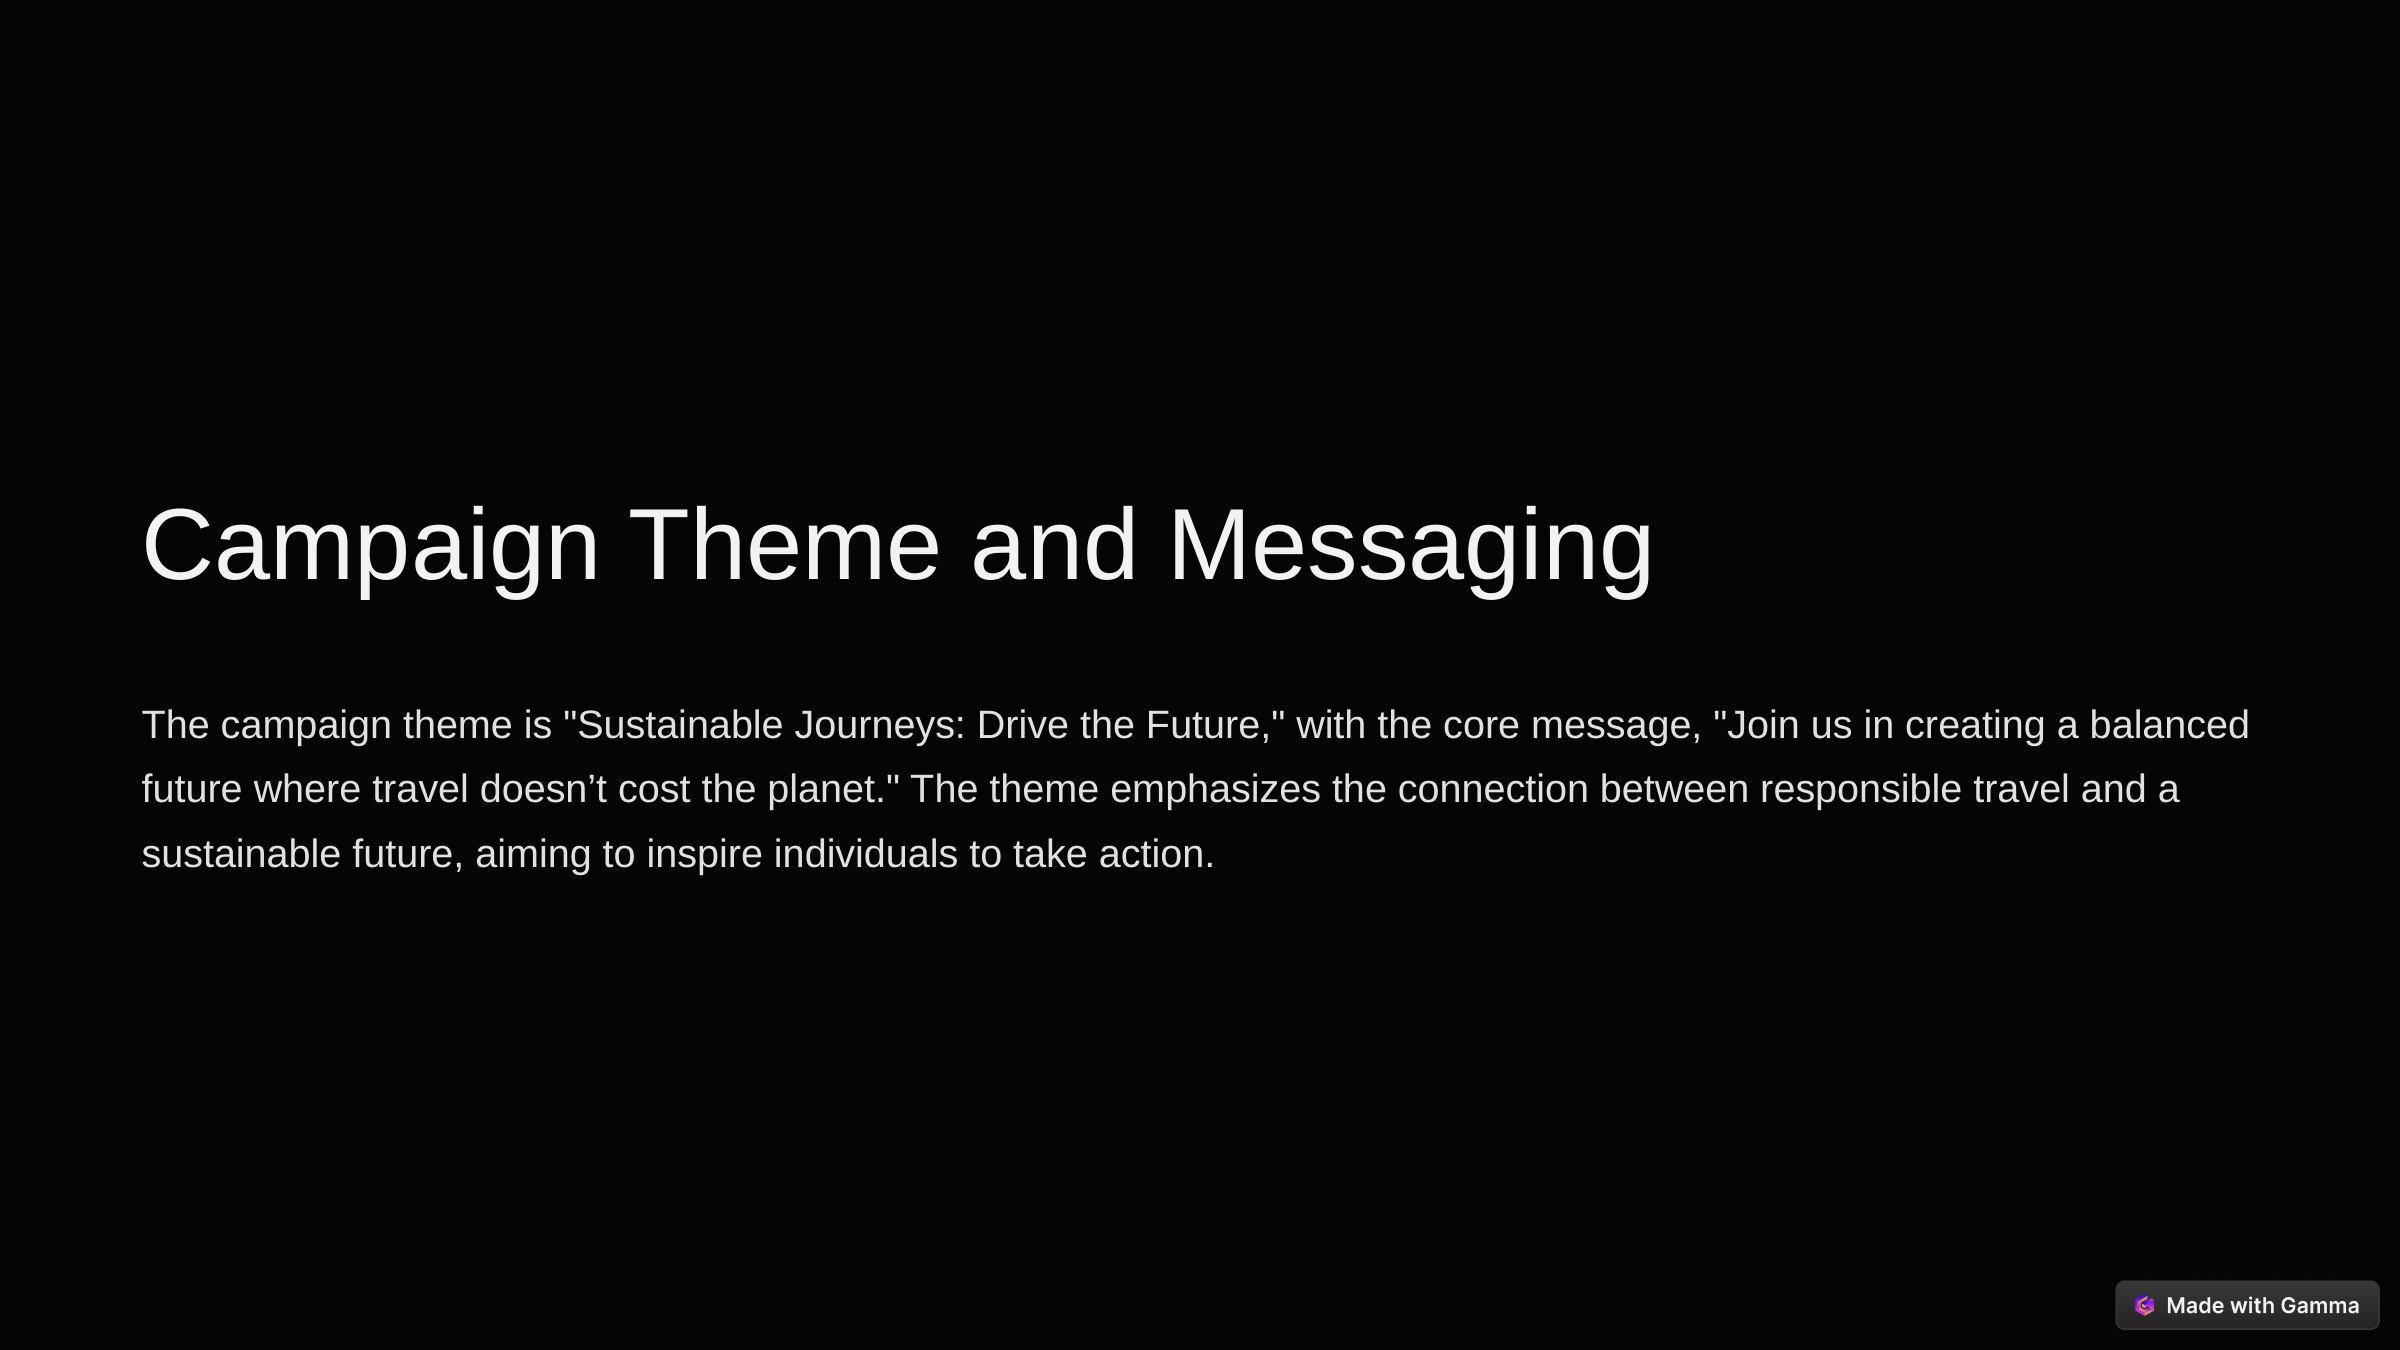

Campaign Theme and Messaging
The campaign theme is "Sustainable Journeys: Drive the Future," with the core message, "Join us in creating a balanced future where travel doesn’t cost the planet." The theme emphasizes the connection between responsible travel and a sustainable future, aiming to inspire individuals to take action.